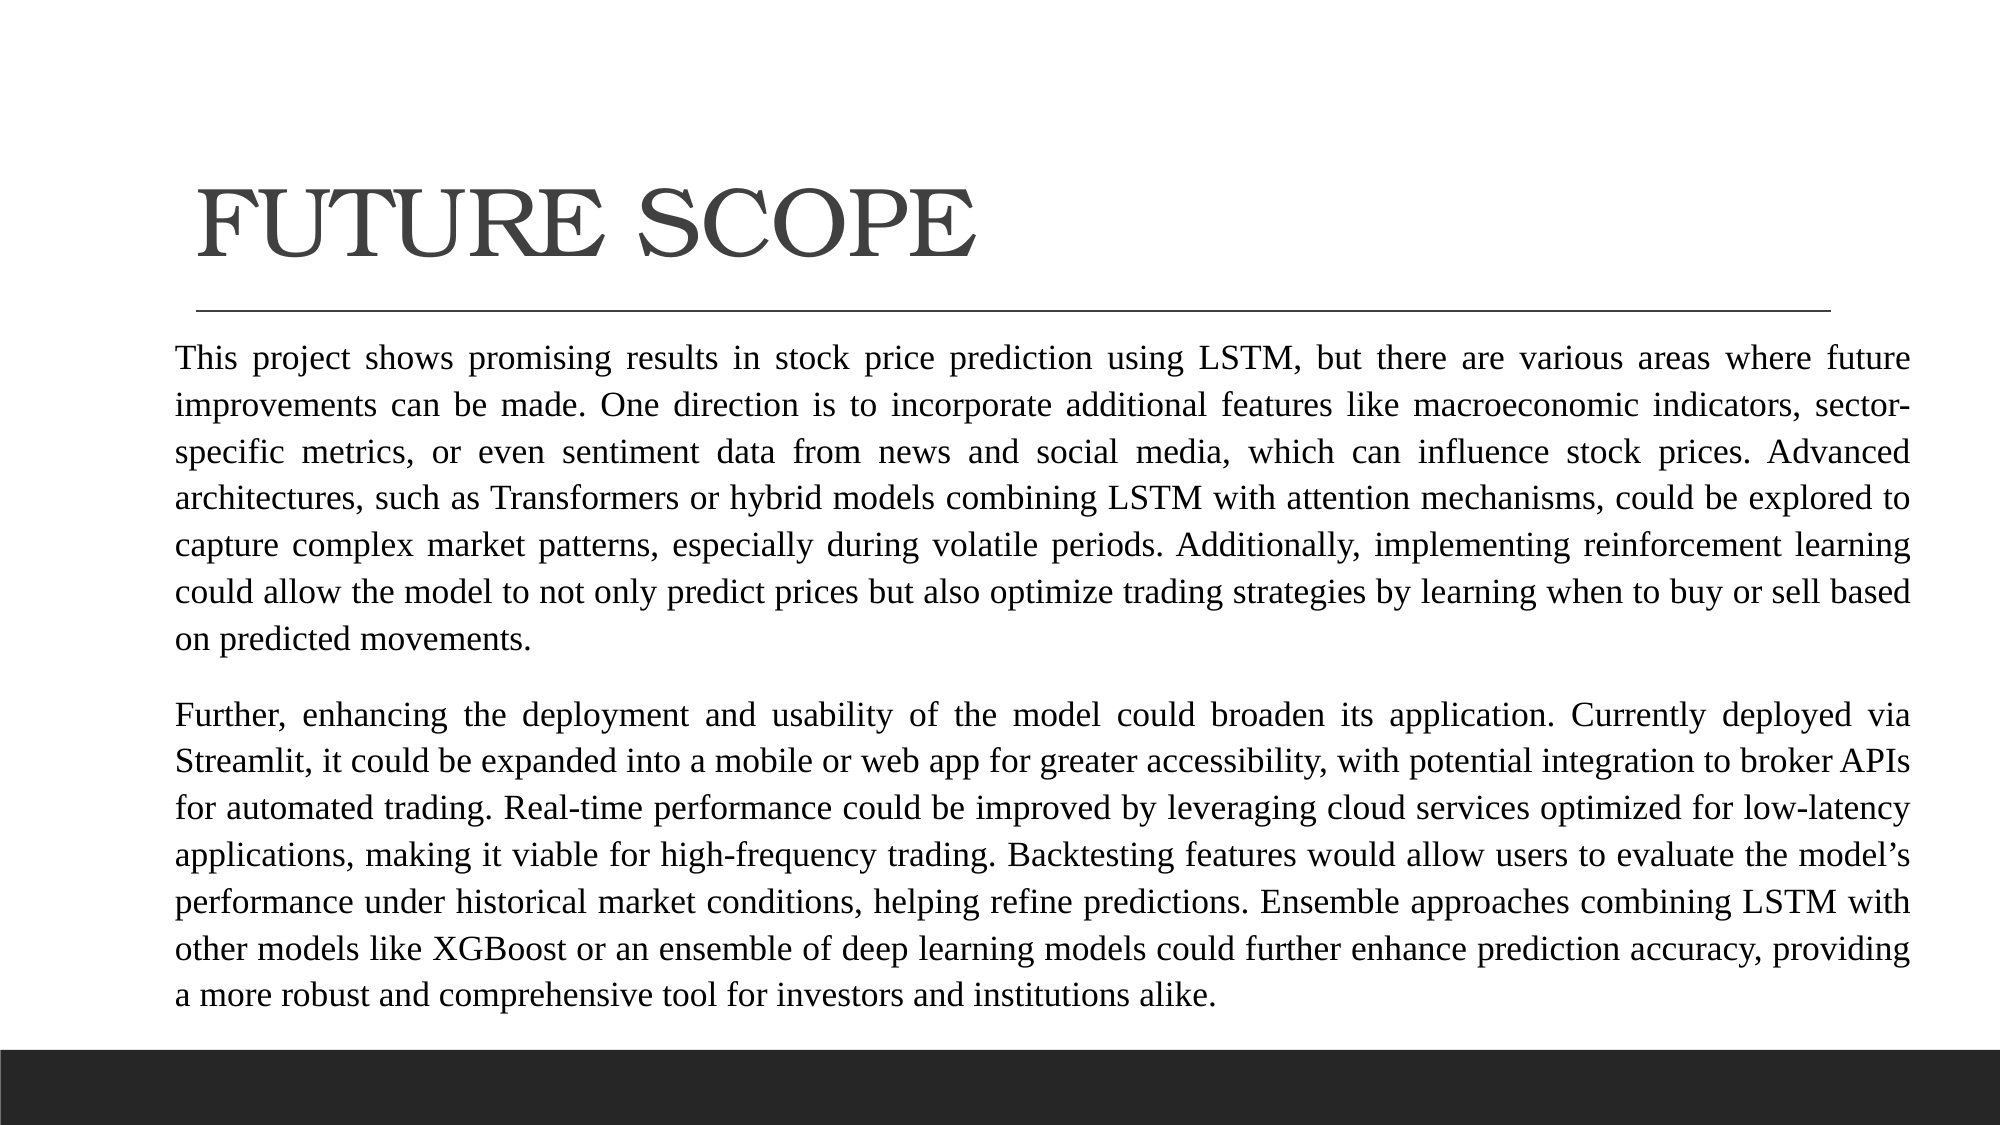

# FUTURE SCOPE
This project shows promising results in stock price prediction using LSTM, but there are various areas where future improvements can be made. One direction is to incorporate additional features like macroeconomic indicators, sector-specific metrics, or even sentiment data from news and social media, which can influence stock prices. Advanced architectures, such as Transformers or hybrid models combining LSTM with attention mechanisms, could be explored to capture complex market patterns, especially during volatile periods. Additionally, implementing reinforcement learning could allow the model to not only predict prices but also optimize trading strategies by learning when to buy or sell based on predicted movements.
Further, enhancing the deployment and usability of the model could broaden its application. Currently deployed via Streamlit, it could be expanded into a mobile or web app for greater accessibility, with potential integration to broker APIs for automated trading. Real-time performance could be improved by leveraging cloud services optimized for low-latency applications, making it viable for high-frequency trading. Backtesting features would allow users to evaluate the model’s performance under historical market conditions, helping refine predictions. Ensemble approaches combining LSTM with other models like XGBoost or an ensemble of deep learning models could further enhance prediction accuracy, providing a more robust and comprehensive tool for investors and institutions alike.